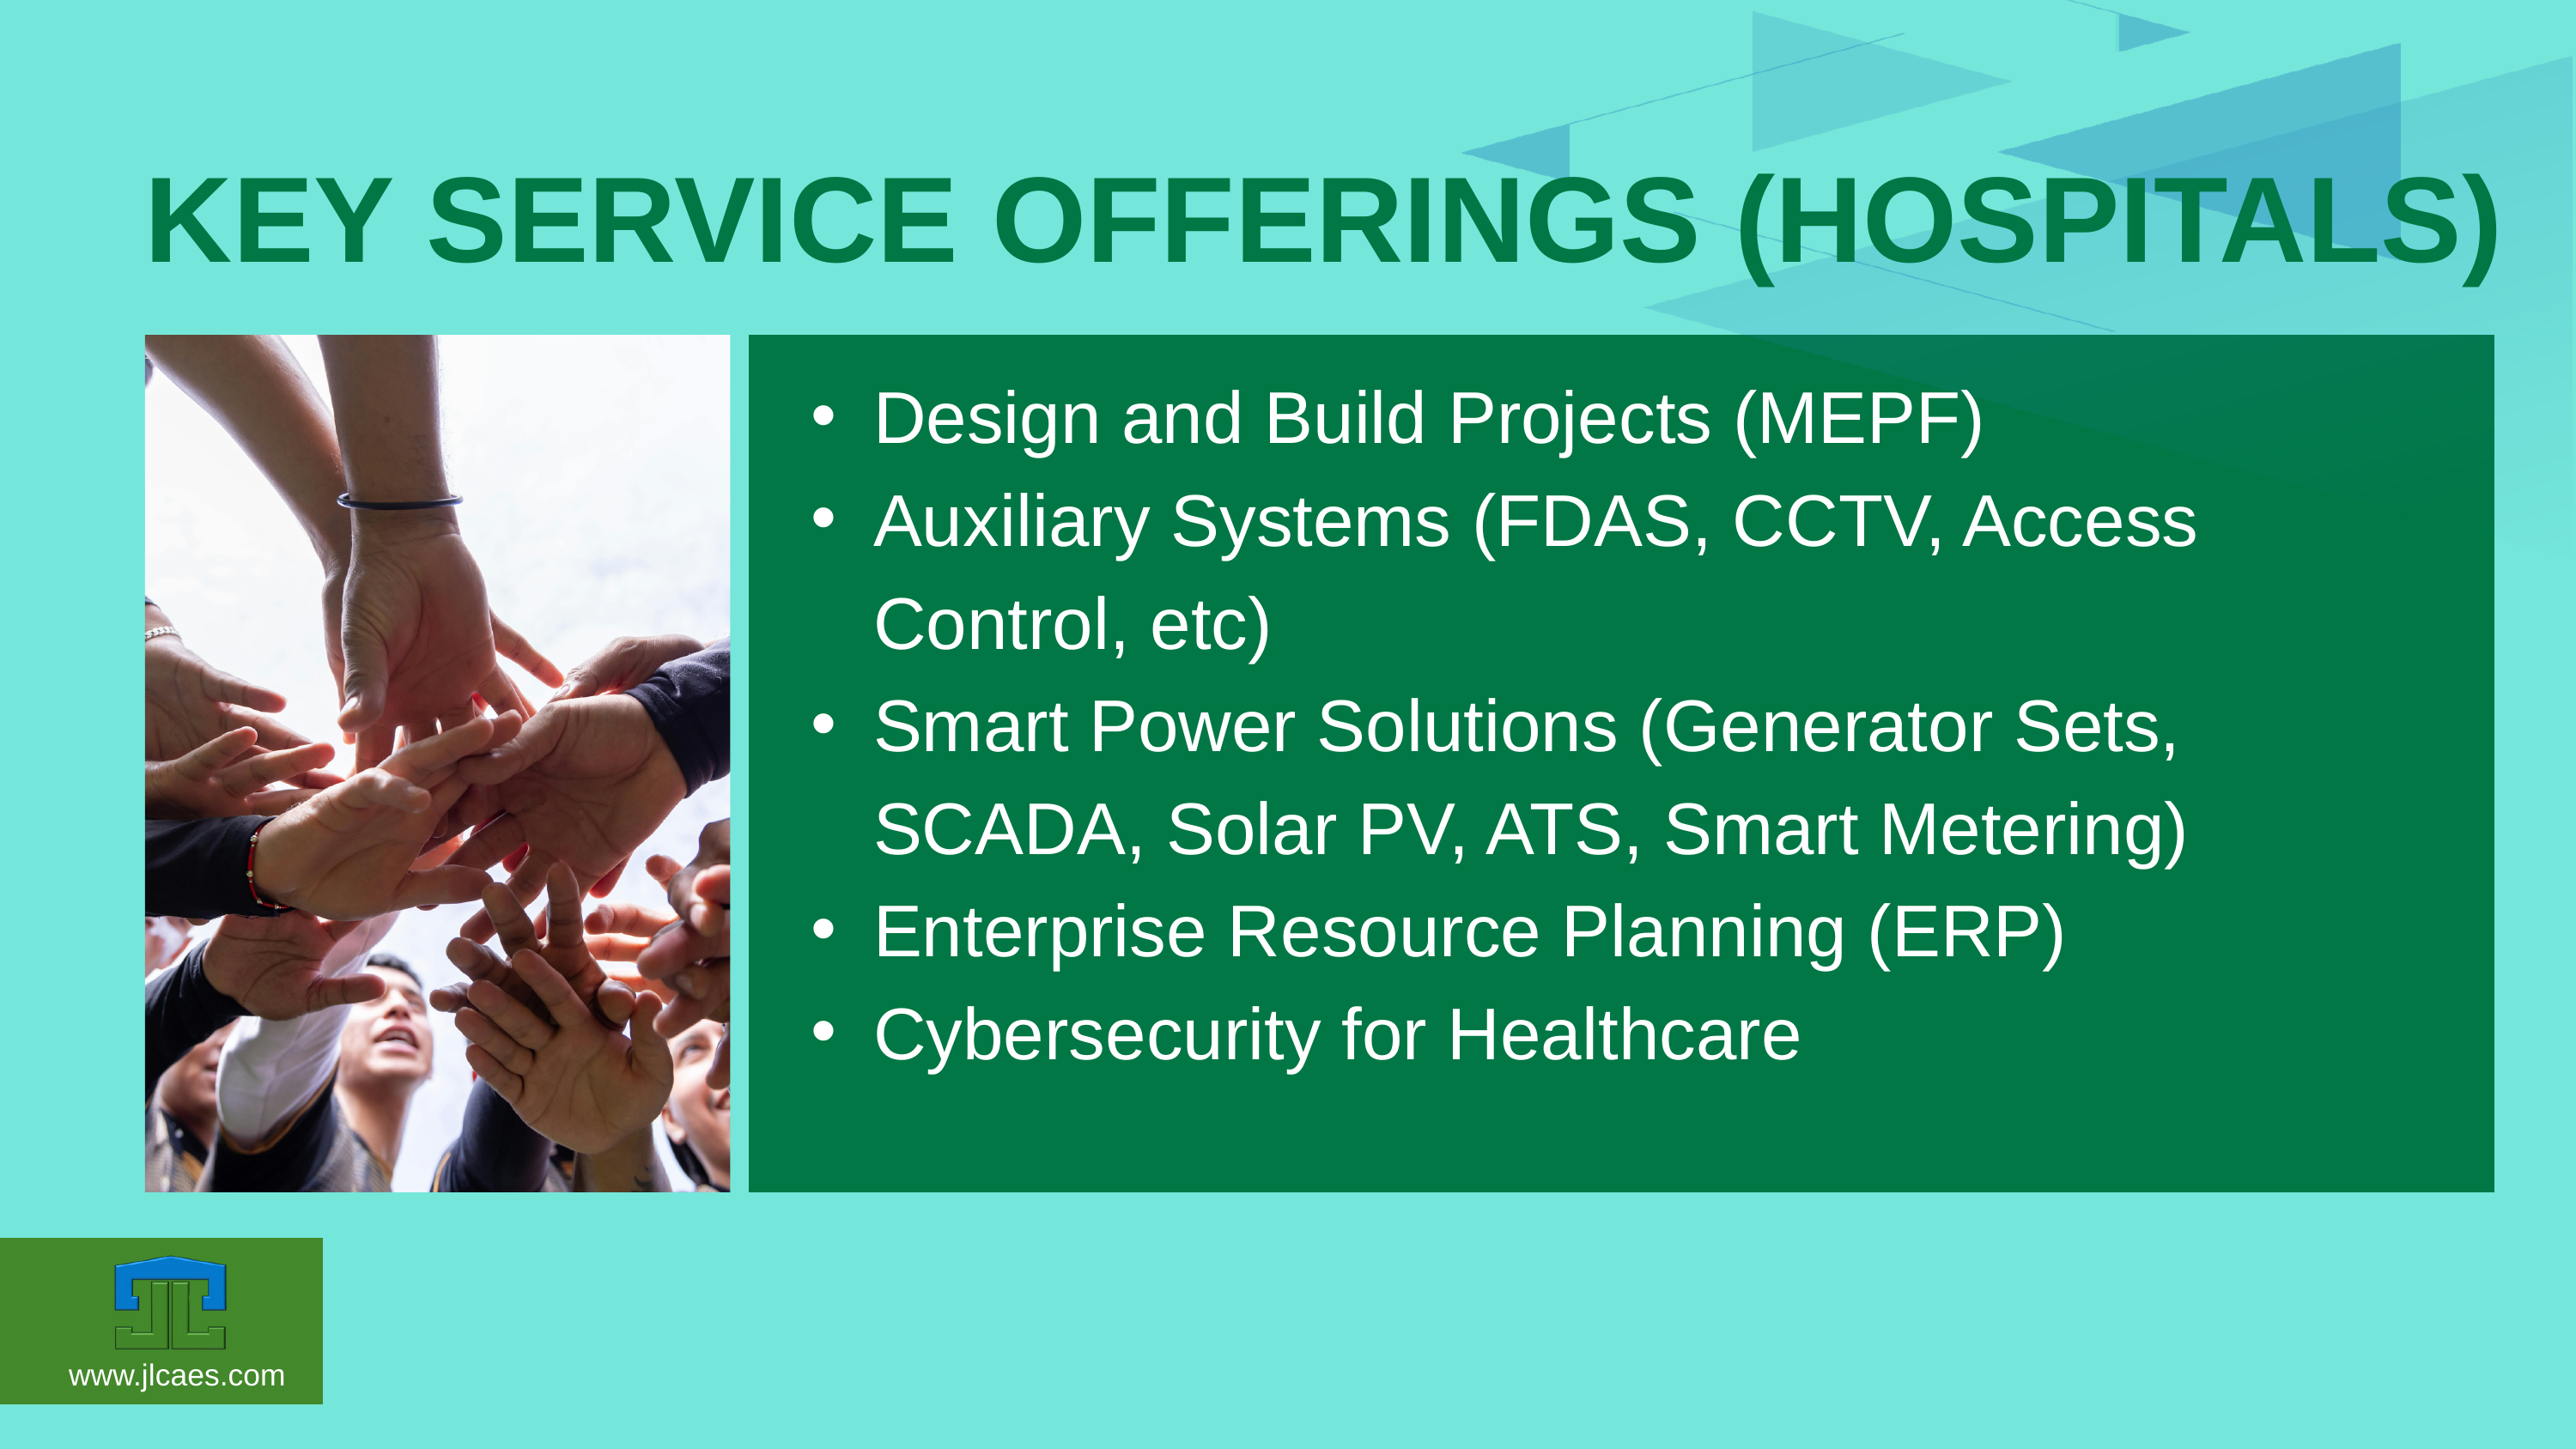

KEY SERVICE OFFERINGS (HOSPITALS)

Design and Build Projects (MEPF)
Auxiliary Systems (FDAS, CCTV, Access Control, etc)
Smart Power Solutions (Generator Sets, SCADA, Solar PV, ATS, Smart Metering)
Enterprise Resource Planning (ERP)
Cybersecurity for Healthcare

www.jlcaes.com